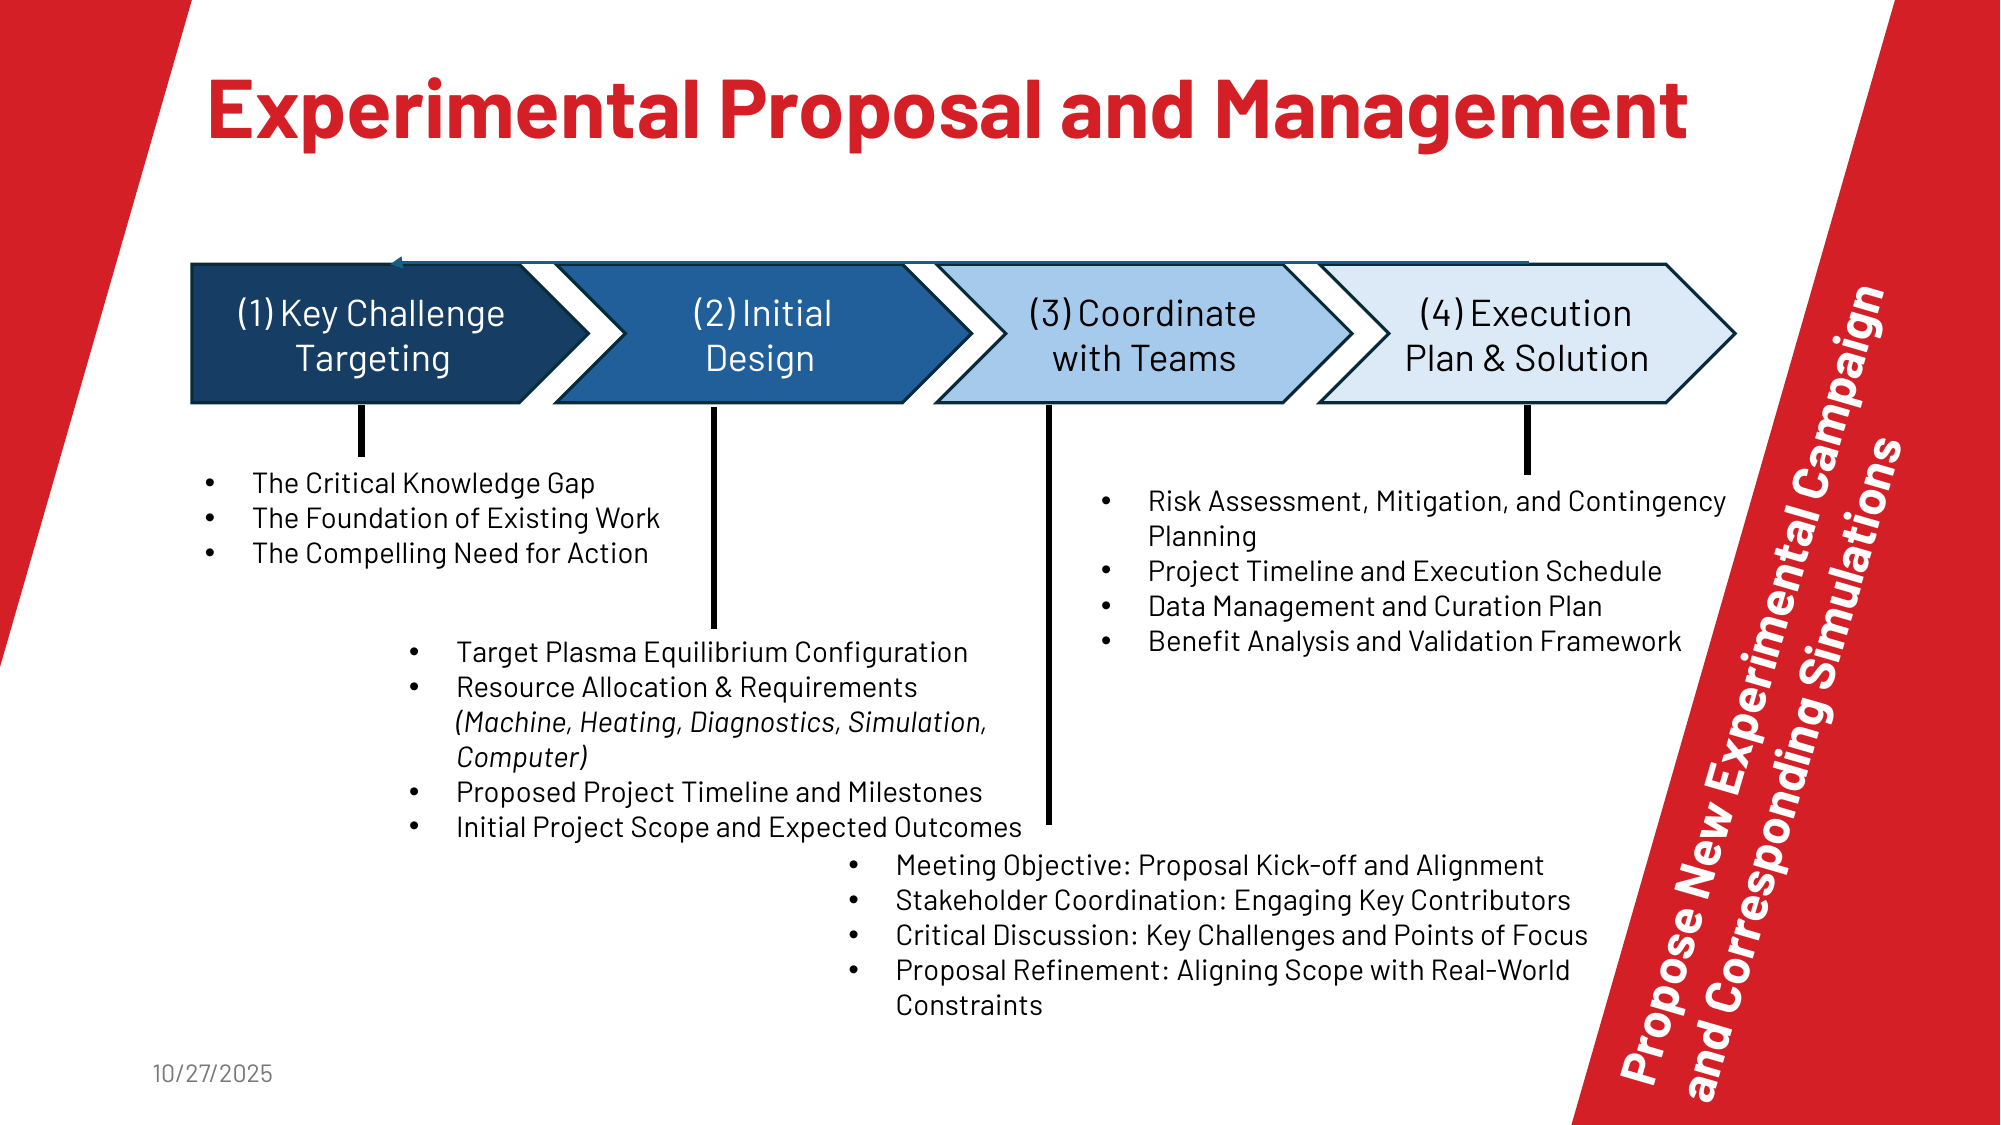

Experimental Proposal and Management
(1) Key Challenge Targeting
(2) Initial Design
(3) Coordinate with Teams
(4) Execution Plan & Solution
The Critical Knowledge Gap
The Foundation of Existing Work
The Compelling Need for Action
Risk Assessment, Mitigation, and Contingency Planning
Project Timeline and Execution Schedule
Data Management and Curation Plan
Benefit Analysis and Validation Framework
Propose New Experimental Campaign and Corresponding Simulations
Target Plasma Equilibrium Configuration
Resource Allocation & Requirements (Machine, Heating, Diagnostics, Simulation, Computer)
Proposed Project Timeline and Milestones
Initial Project Scope and Expected Outcomes
Meeting Objective: Proposal Kick-off and Alignment
Stakeholder Coordination: Engaging Key Contributors
Critical Discussion: Key Challenges and Points of Focus
Proposal Refinement: Aligning Scope with Real-World Constraints
10/27/2025
12